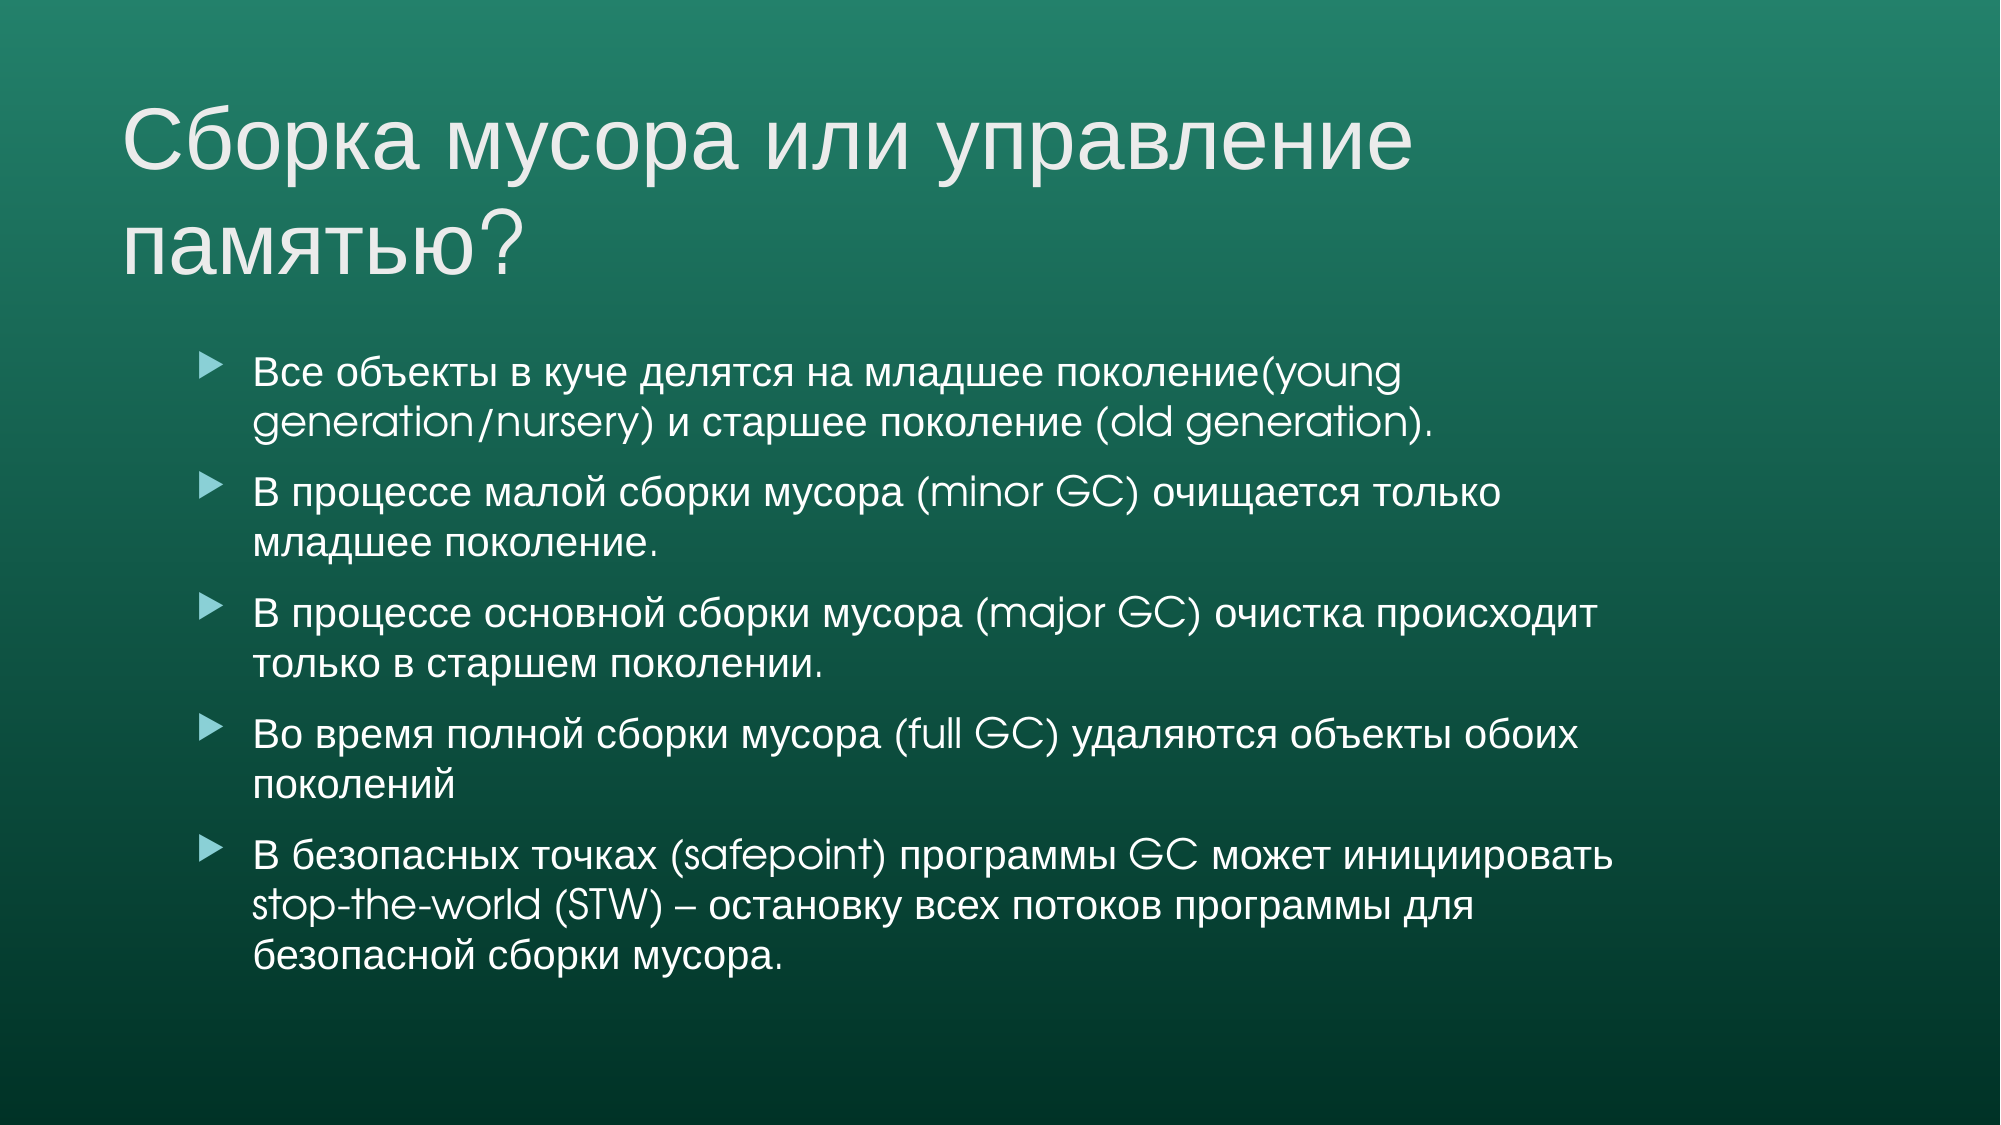

# Сборка мусора или управление памятью?
Все объекты в куче делятся на младшее поколение(young generation/nursery) и старшее поколение (old generation).
В процессе малой сборки мусора (minor GC) очищается только младшее поколение.
В процессе основной сборки мусора (major GC) очистка происходит только в старшем поколении.
Во время полной сборки мусора (full GC) удаляются объекты обоих поколений
В безопасных точках (safepoint) программы GC может инициировать stop-the-world (STW) – остановку всех потоков программы для безопасной сборки мусора.